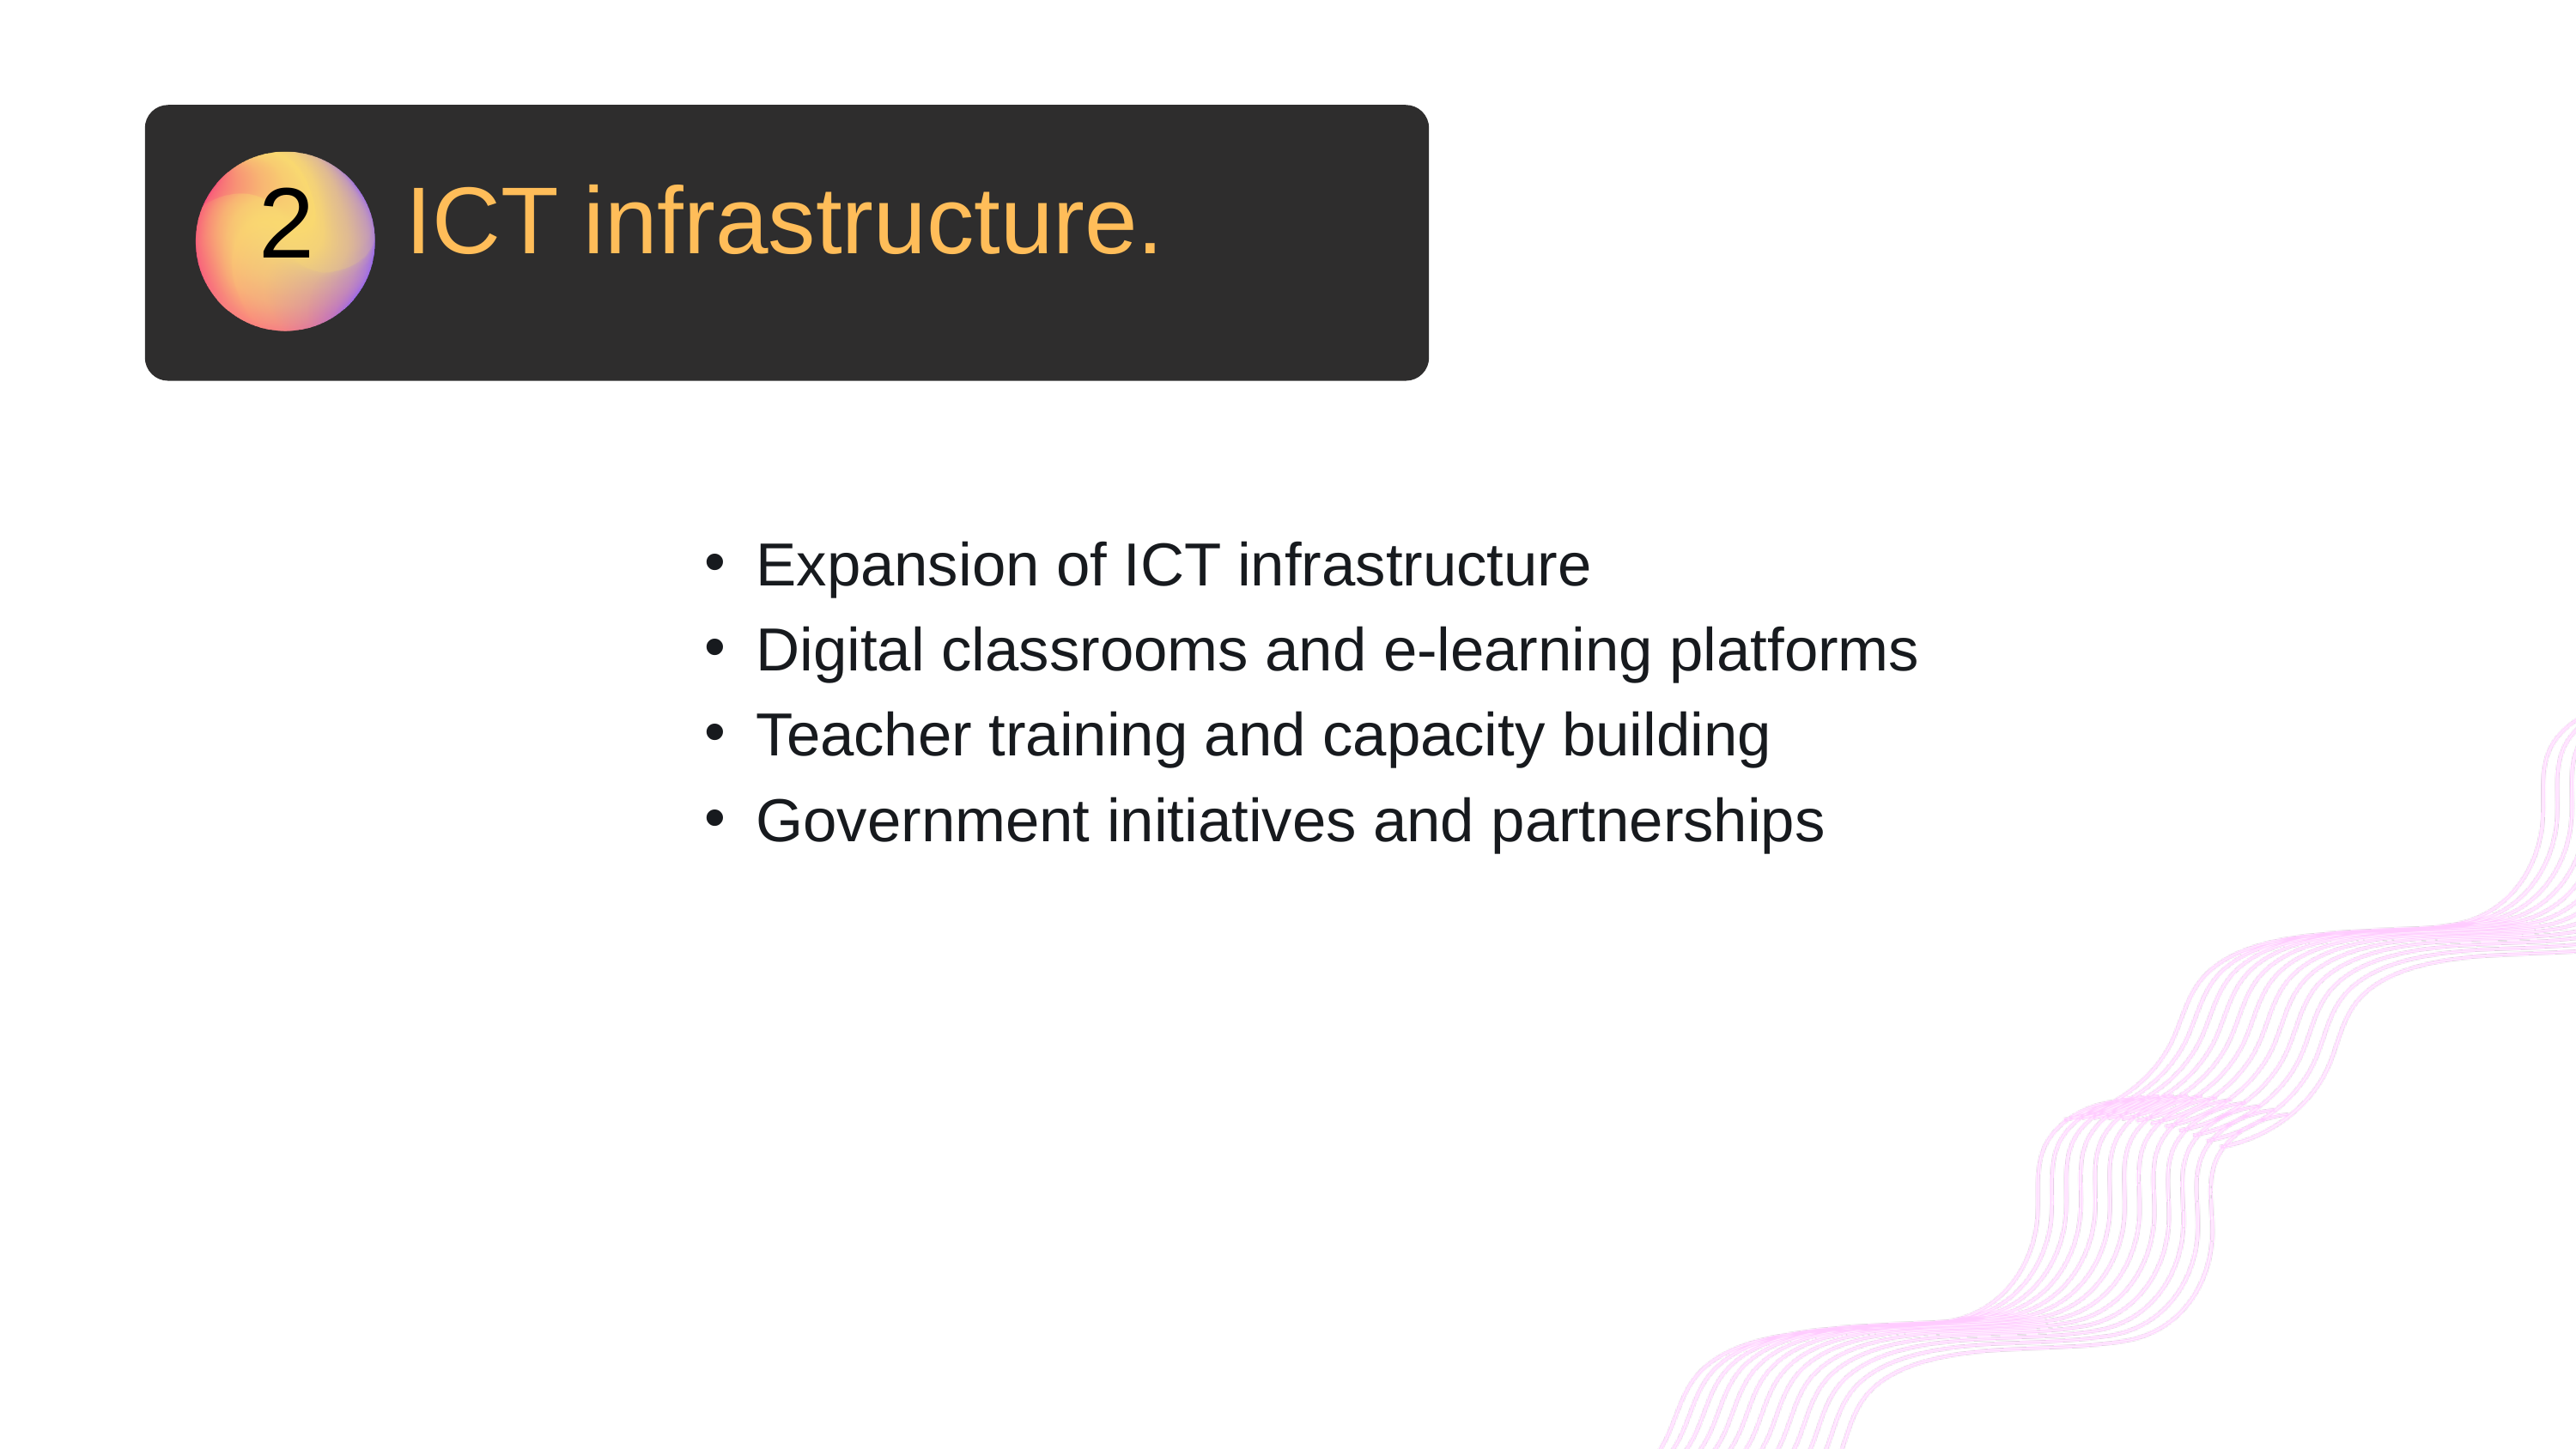

2
ICT infrastructure.
Expansion of ICT infrastructure
Digital classrooms and e-learning platforms
Teacher training and capacity building
Government initiatives and partnerships